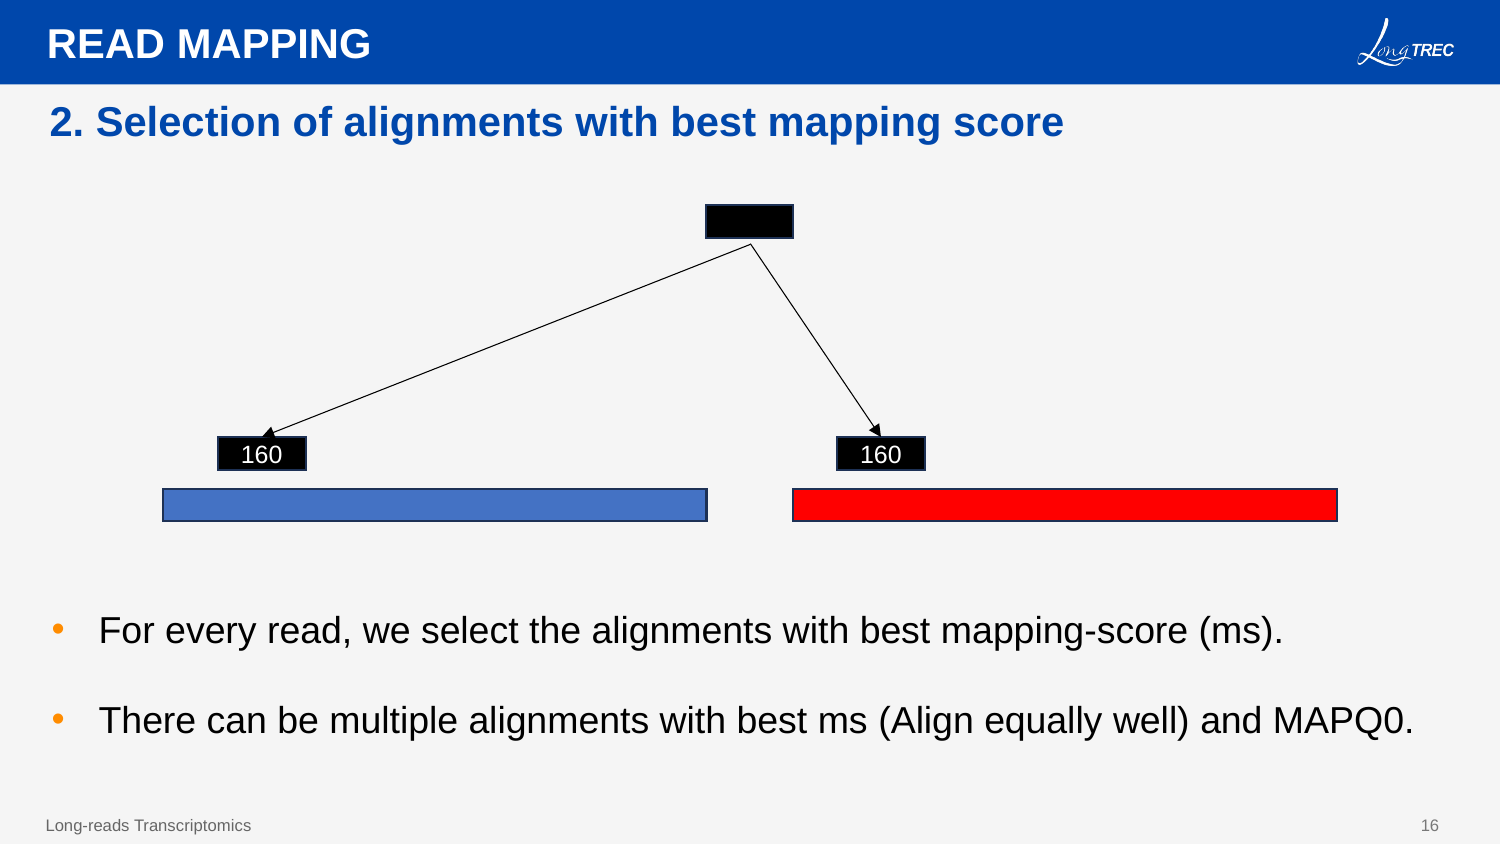

READ MAPPING
2. Selection of alignments with best mapping score

160
160

For every read, we select the alignments with best mapping-score (ms).

There can be multiple alignments with best ms (Align equally well) and MAPQ0.
16